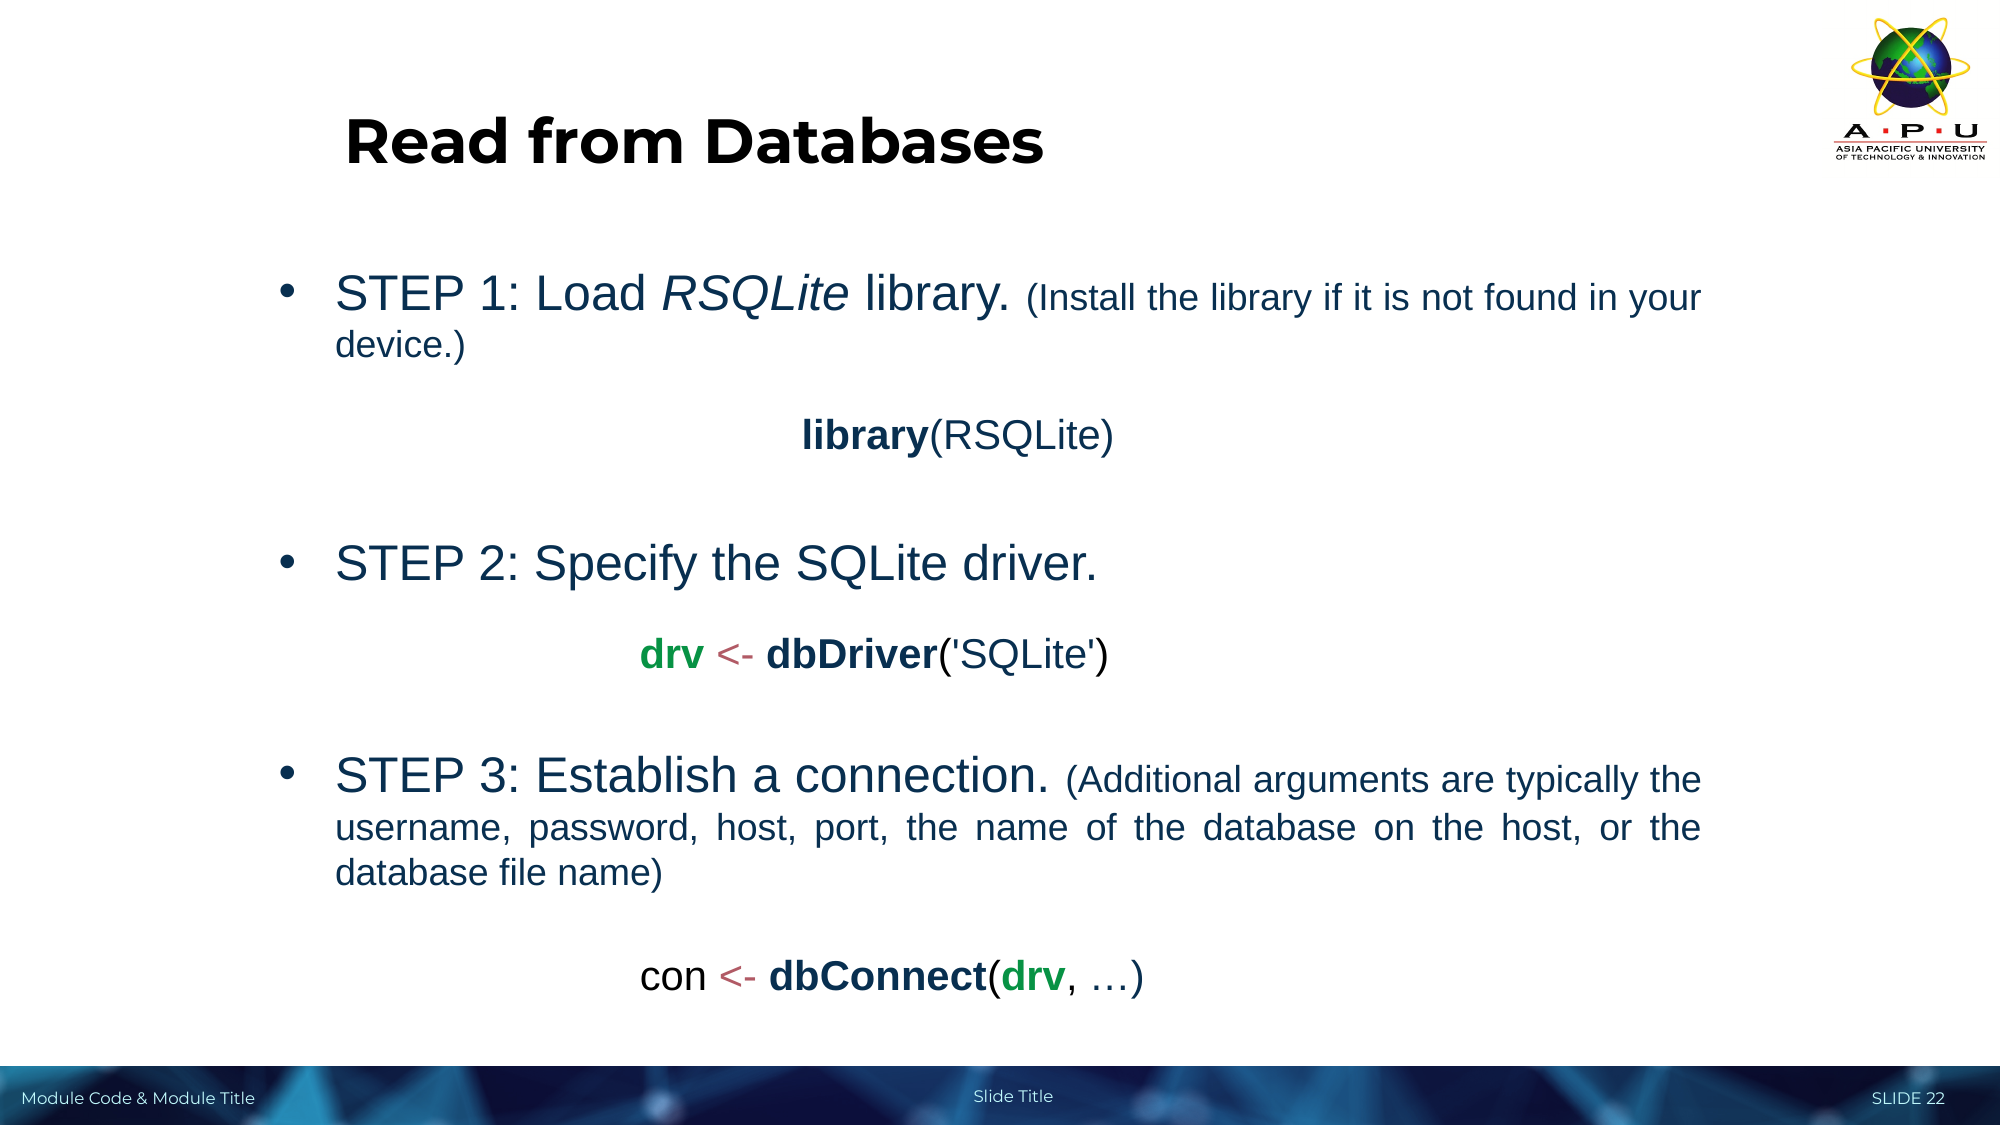

# Read from Databases
STEP 1: Load RSQLite library. (Install the library if it is not found in your device.)
library(RSQLite)
STEP 2: Specify the SQLite driver.
drv <- dbDriver('SQLite')
STEP 3: Establish a connection. (Additional arguments are typically the username, password, host, port, the name of the database on the host, or the database file name)
con <- dbConnect(drv, …)